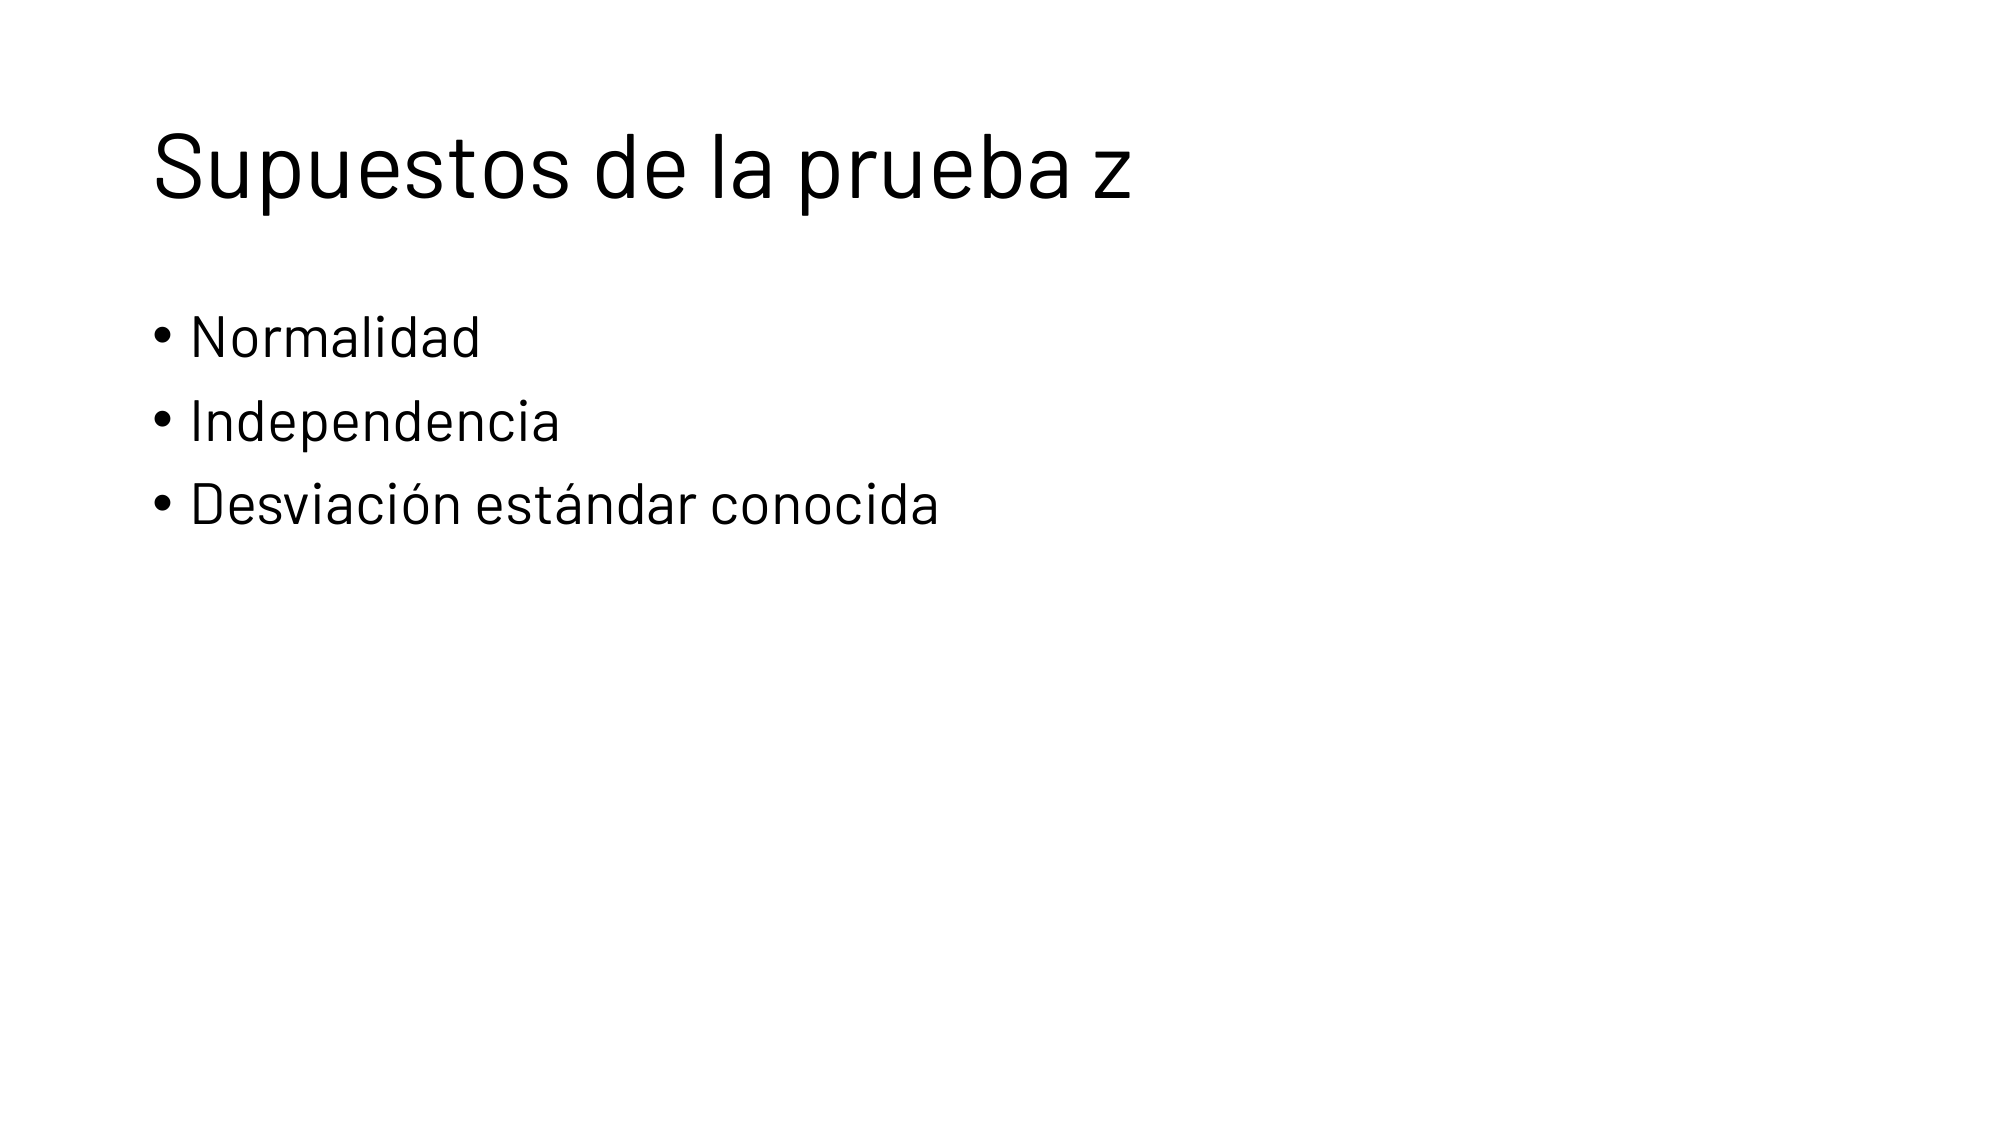

# Supuestos de la prueba z
Normalidad
Independencia
Desviación estándar conocida